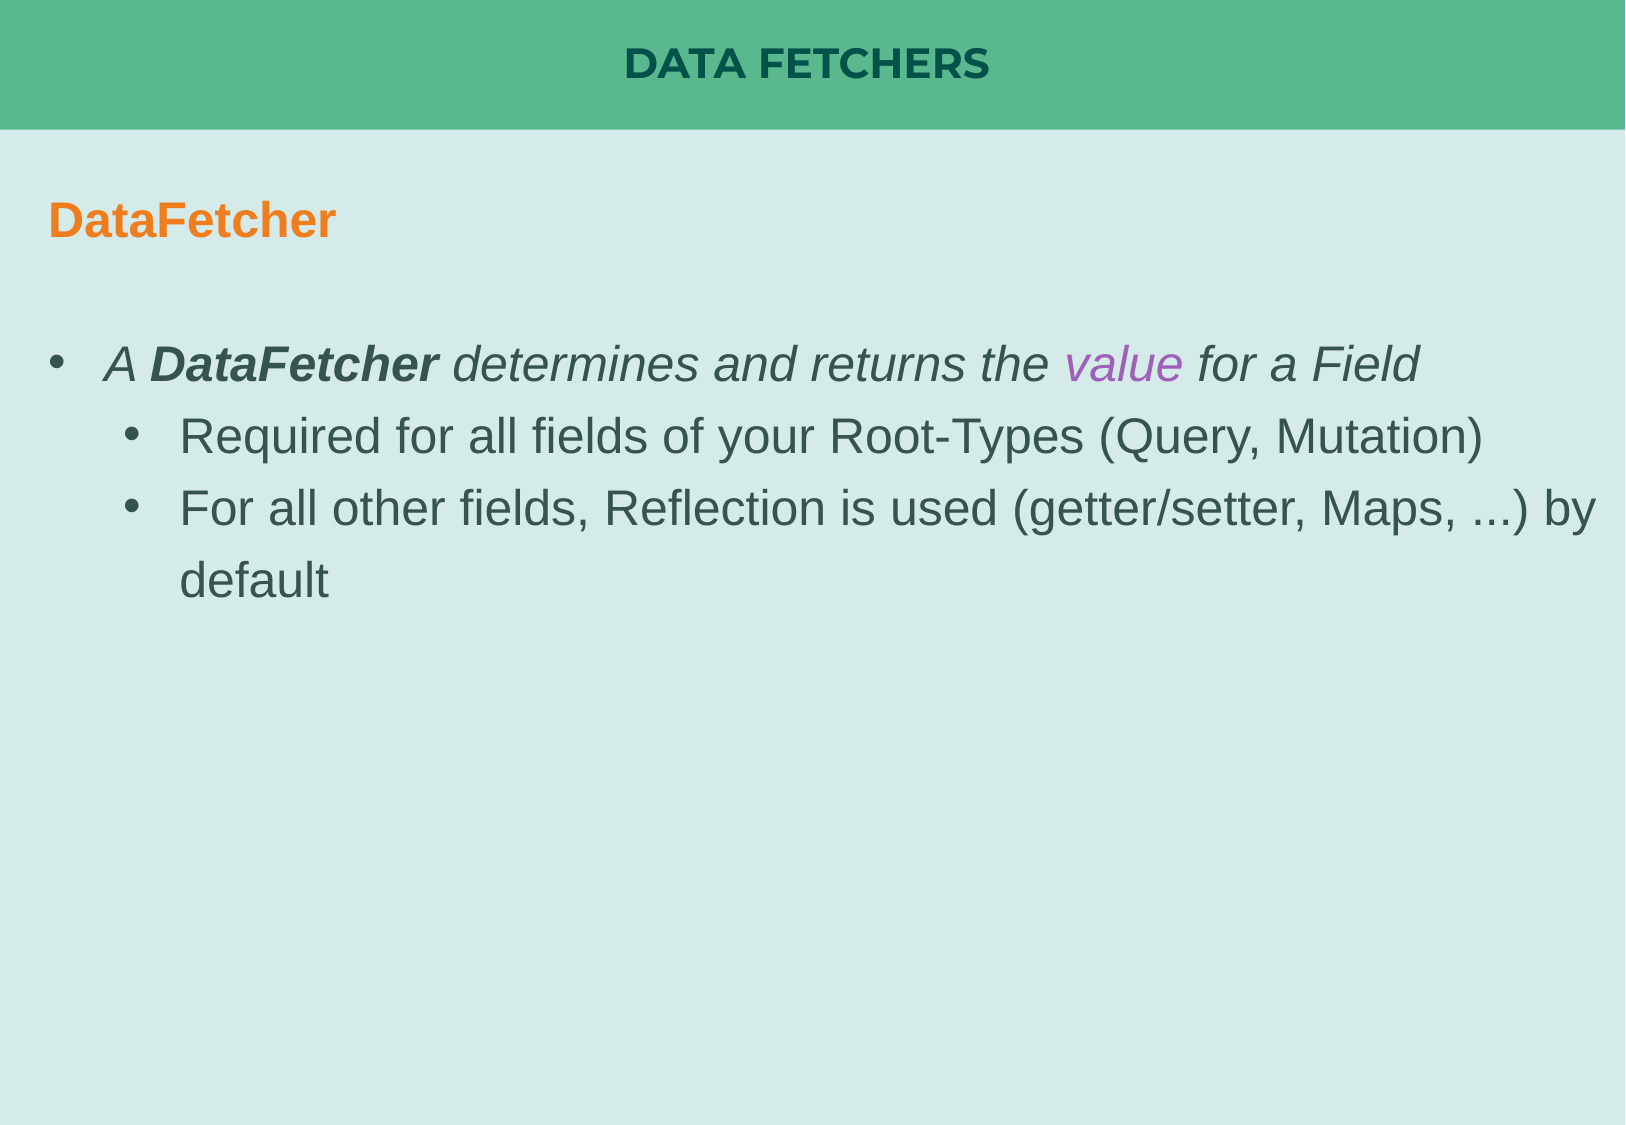

# Data Fetchers
DataFetcher

A DataFetcher determines and returns the value for a Field
Required for all fields of your Root-Types (Query, Mutation)
For all other fields, Reflection is used (getter/setter, Maps, ...) by default